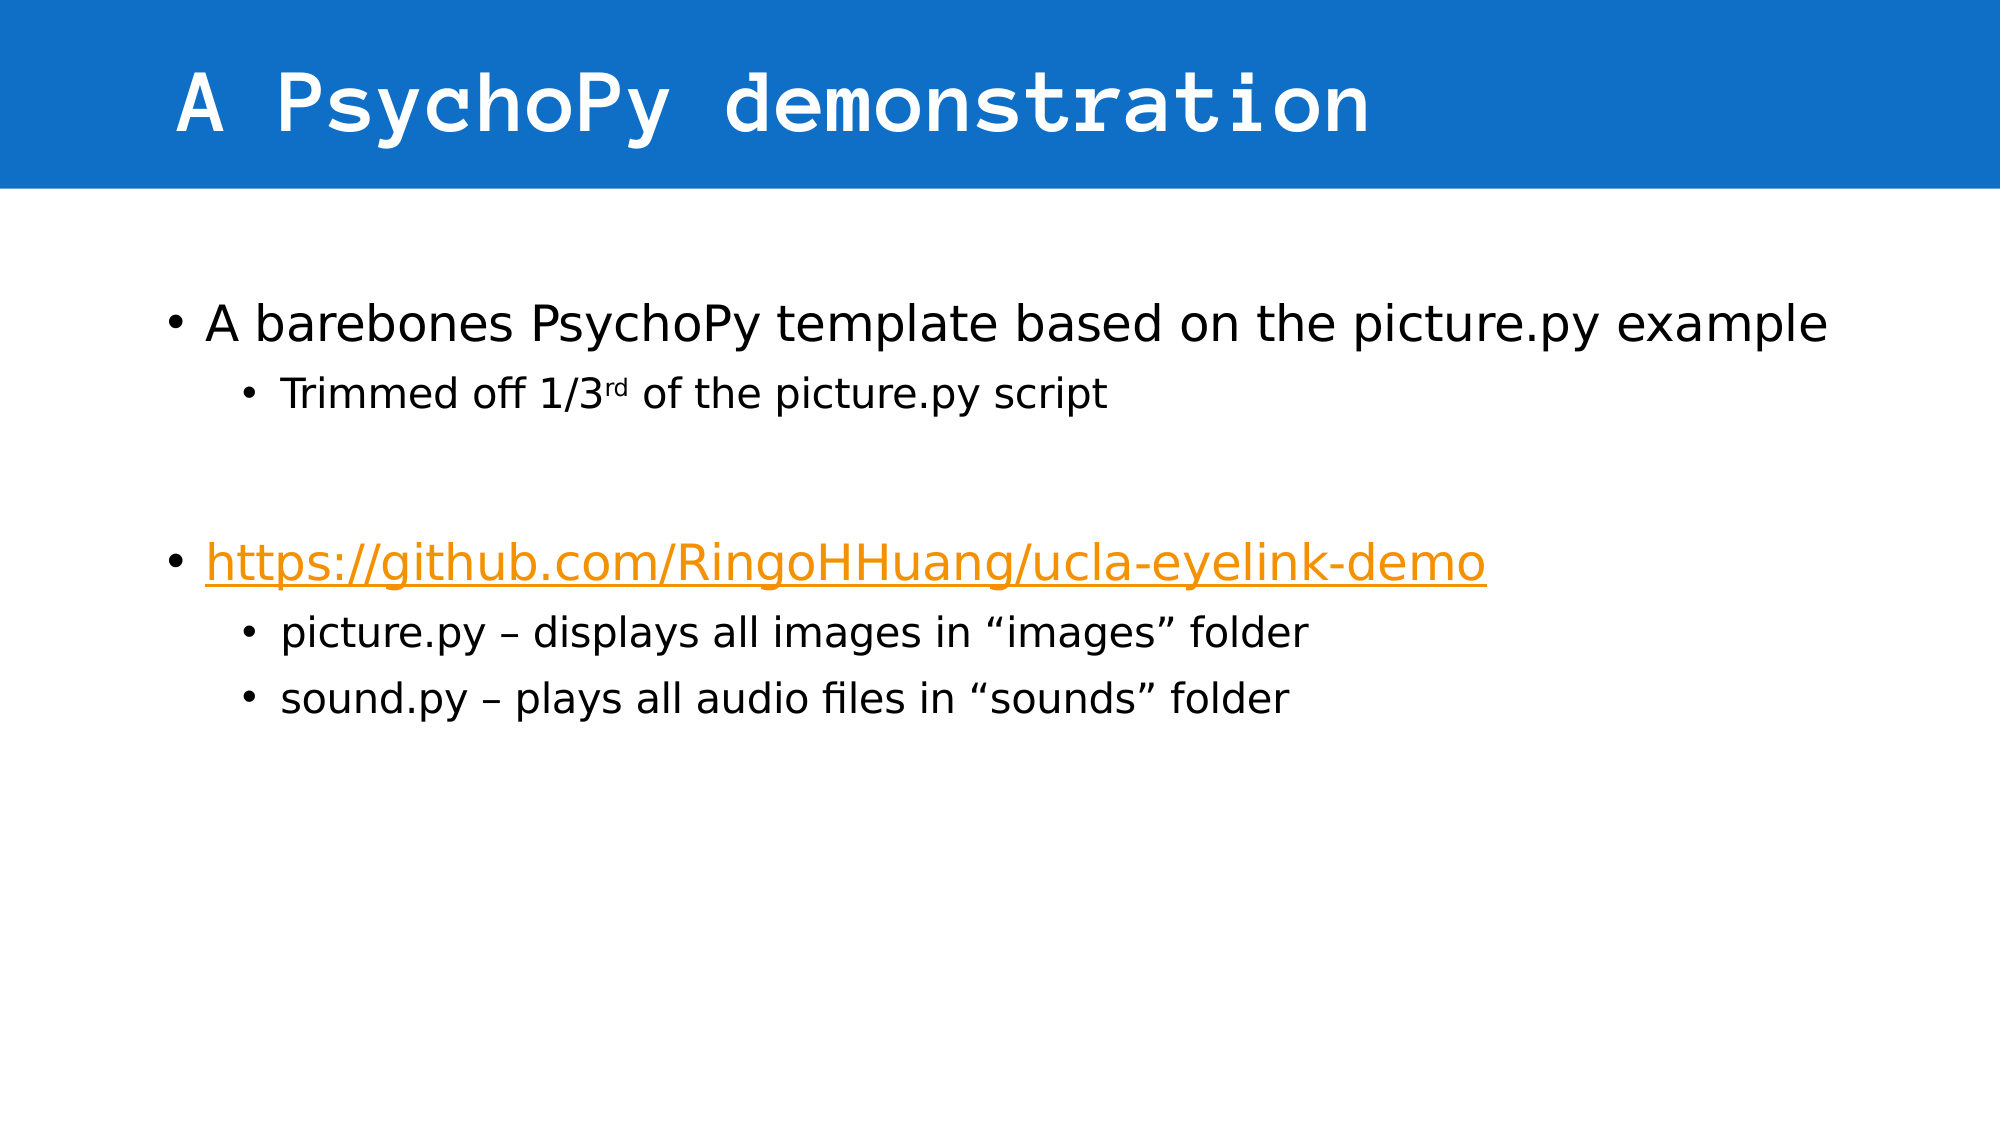

# A PsychoPy demonstration
A barebones PsychoPy template based on the picture.py example
Trimmed off 1/3rd of the picture.py script

https://github.com/RingoHHuang/ucla-eyelink-demo
picture.py – displays all images in “images” folder
sound.py – plays all audio files in “sounds” folder